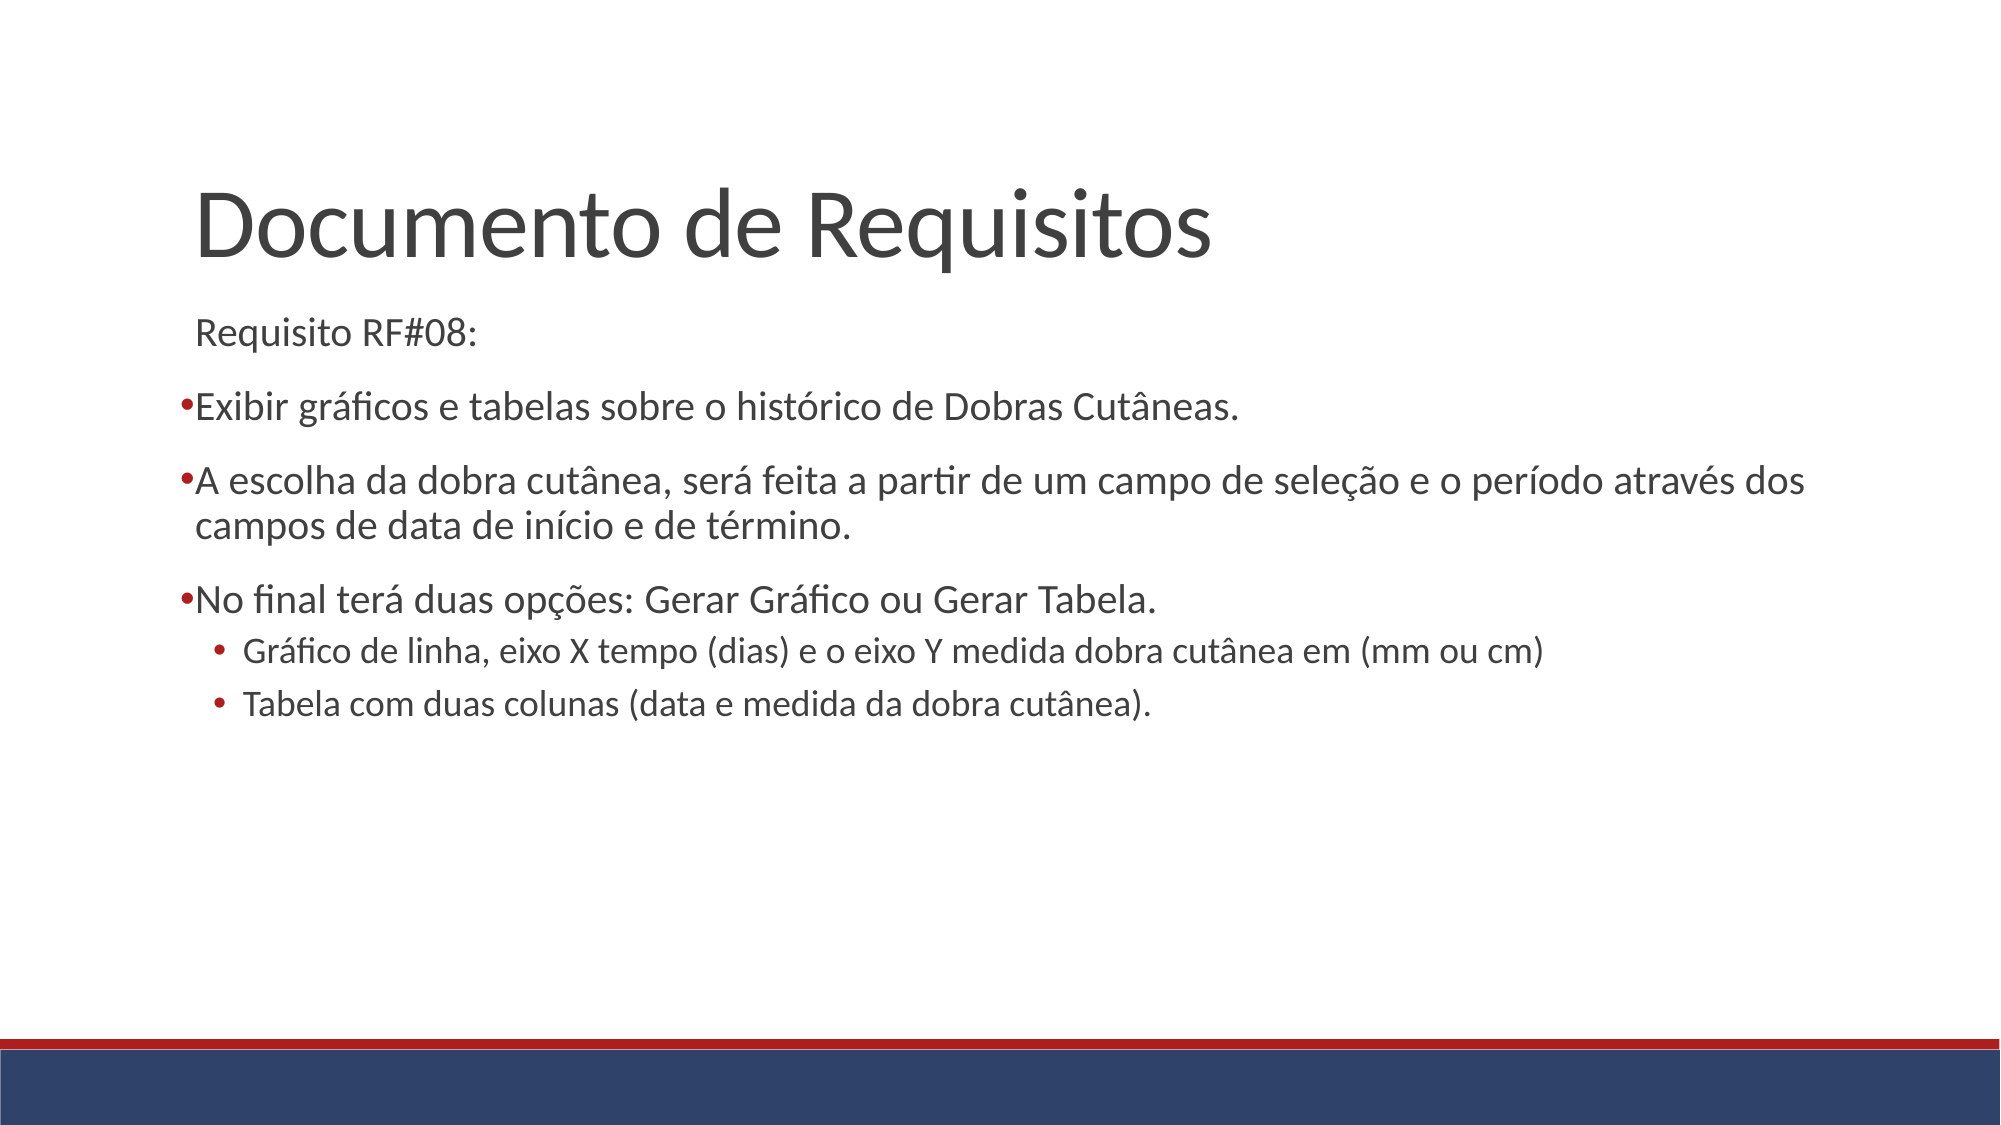

Documento de Requisitos
Requisito RF#08:
Exibir gráficos e tabelas sobre o histórico de Dobras Cutâneas.
A escolha da dobra cutânea, será feita a partir de um campo de seleção e o período através dos campos de data de início e de término.
No final terá duas opções: Gerar Gráfico ou Gerar Tabela.
Gráfico de linha, eixo X tempo (dias) e o eixo Y medida dobra cutânea em (mm ou cm)
Tabela com duas colunas (data e medida da dobra cutânea).